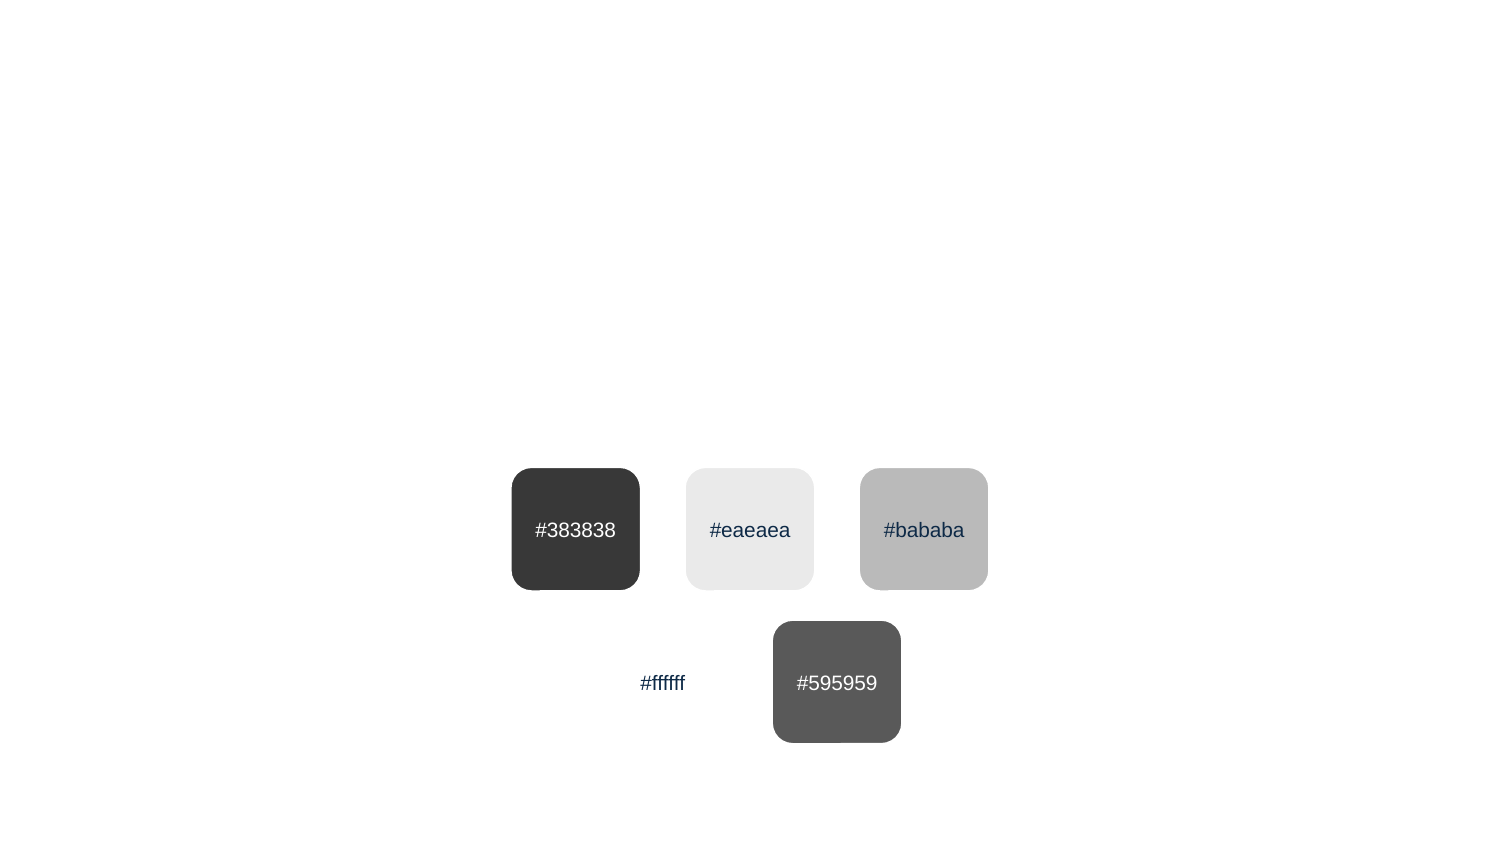

# Fonts & colors used
This presentation has been made using the following fonts:
Schibsted Grotesk
(https://fonts.google.com/specimen/Schibsted+Grotesk)

Figtree
(https://fonts.google.com/specimen/Figtree)

#383838
#eaeaea
#bababa

#ffffff
#595959